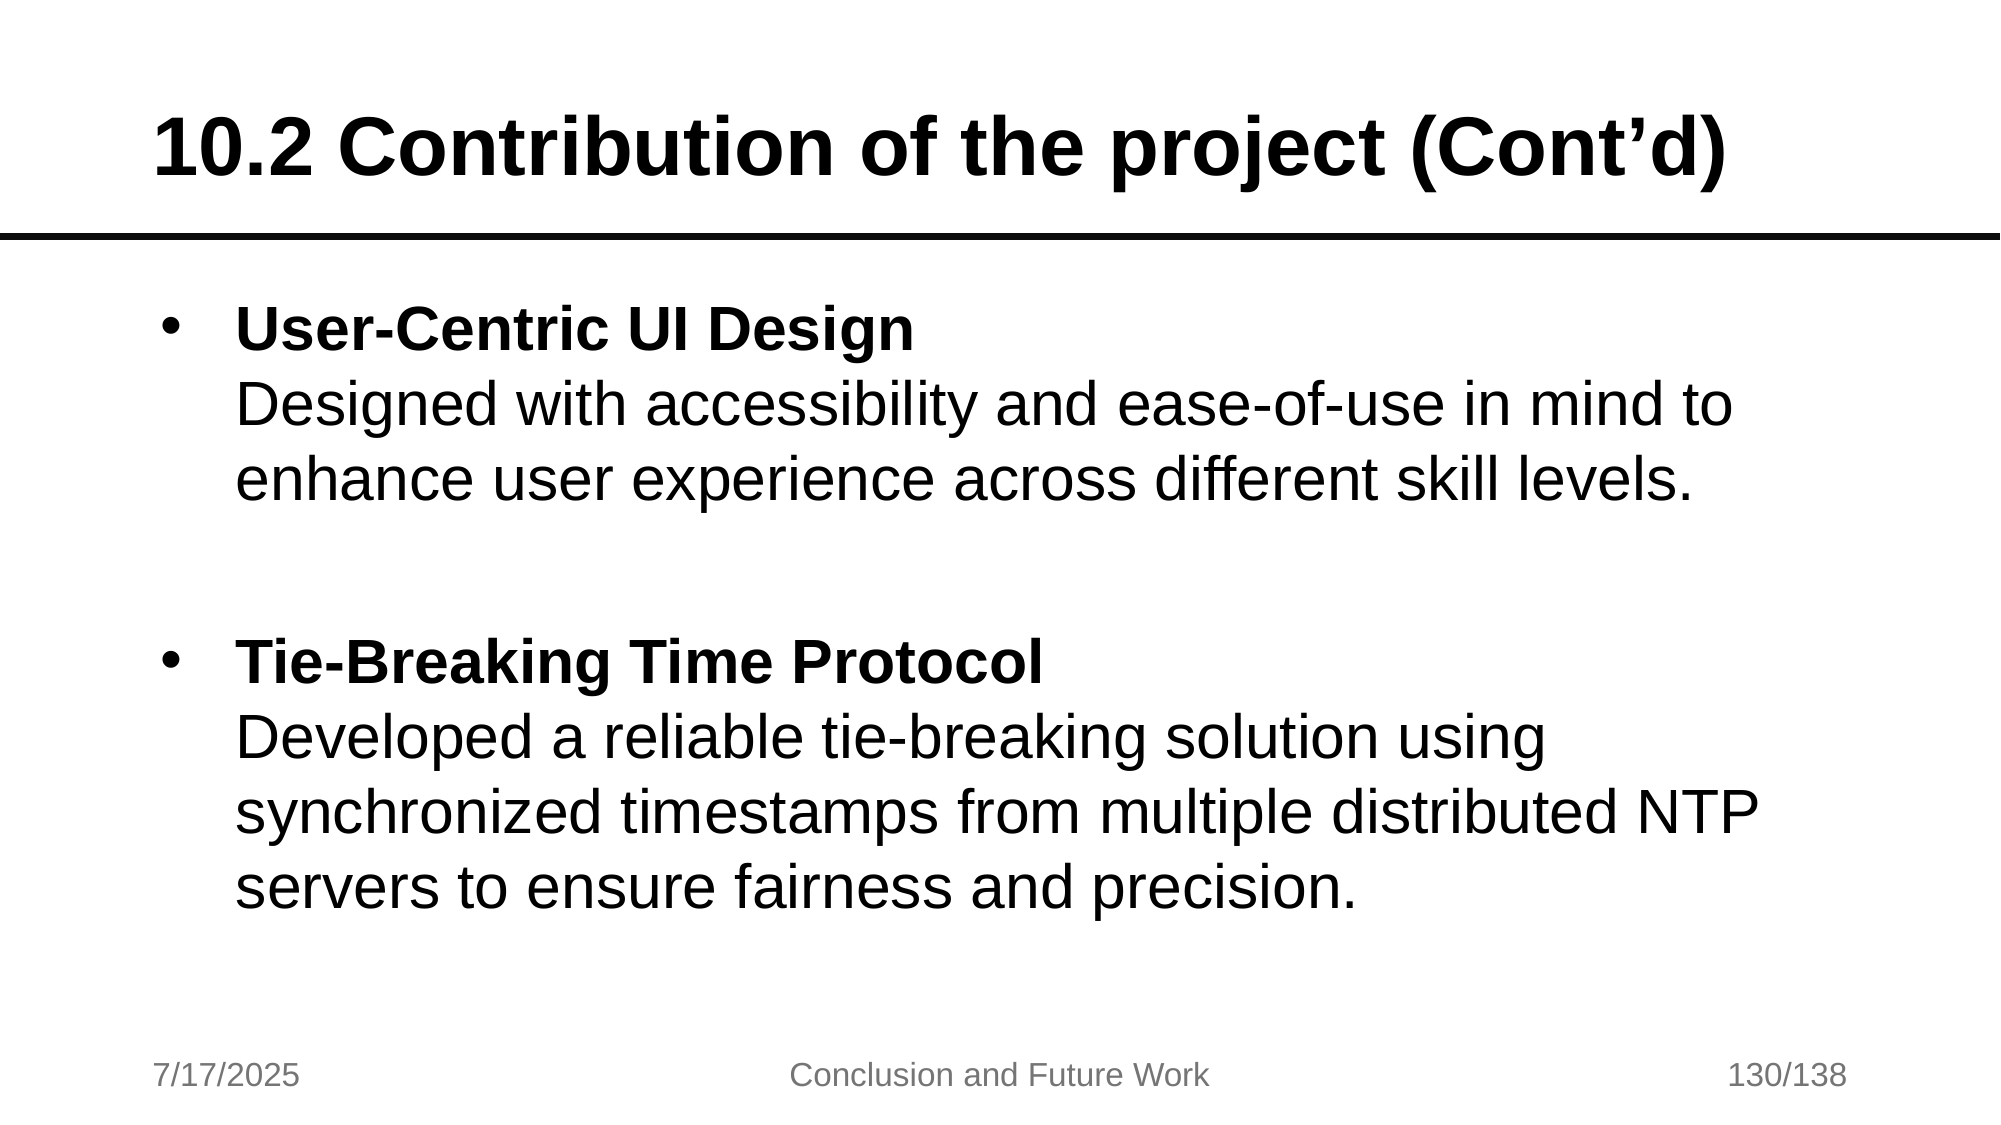

# 10.2 Contribution of the project (Cont’d)
User-Centric UI Design
Designed with accessibility and ease-of-use in mind to enhance user experience across different skill levels.

Tie-Breaking Time Protocol
Developed a reliable tie-breaking solution using synchronized timestamps from multiple distributed NTP servers to ensure fairness and precision.

7/17/2025
Conclusion and Future Work
130/138